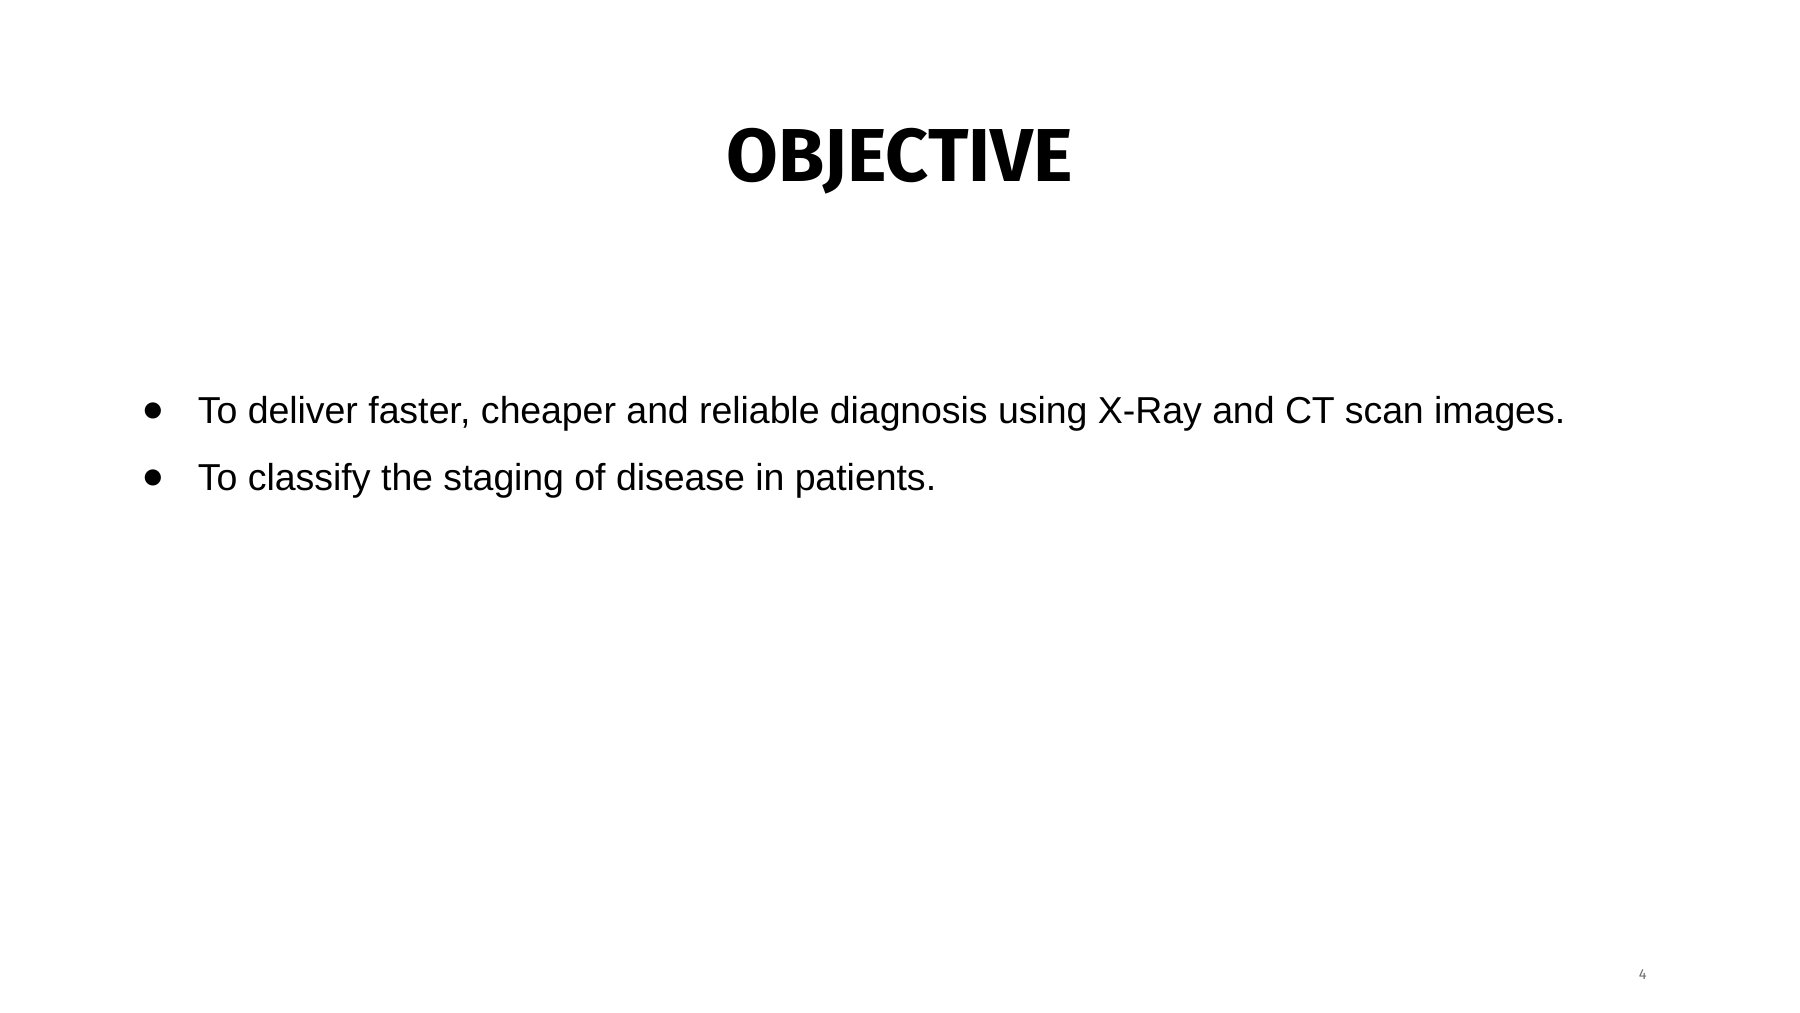

# OBJECTIVE

To deliver faster, cheaper and reliable diagnosis using X-Ray and CT scan images.
To classify the staging of disease in patients.